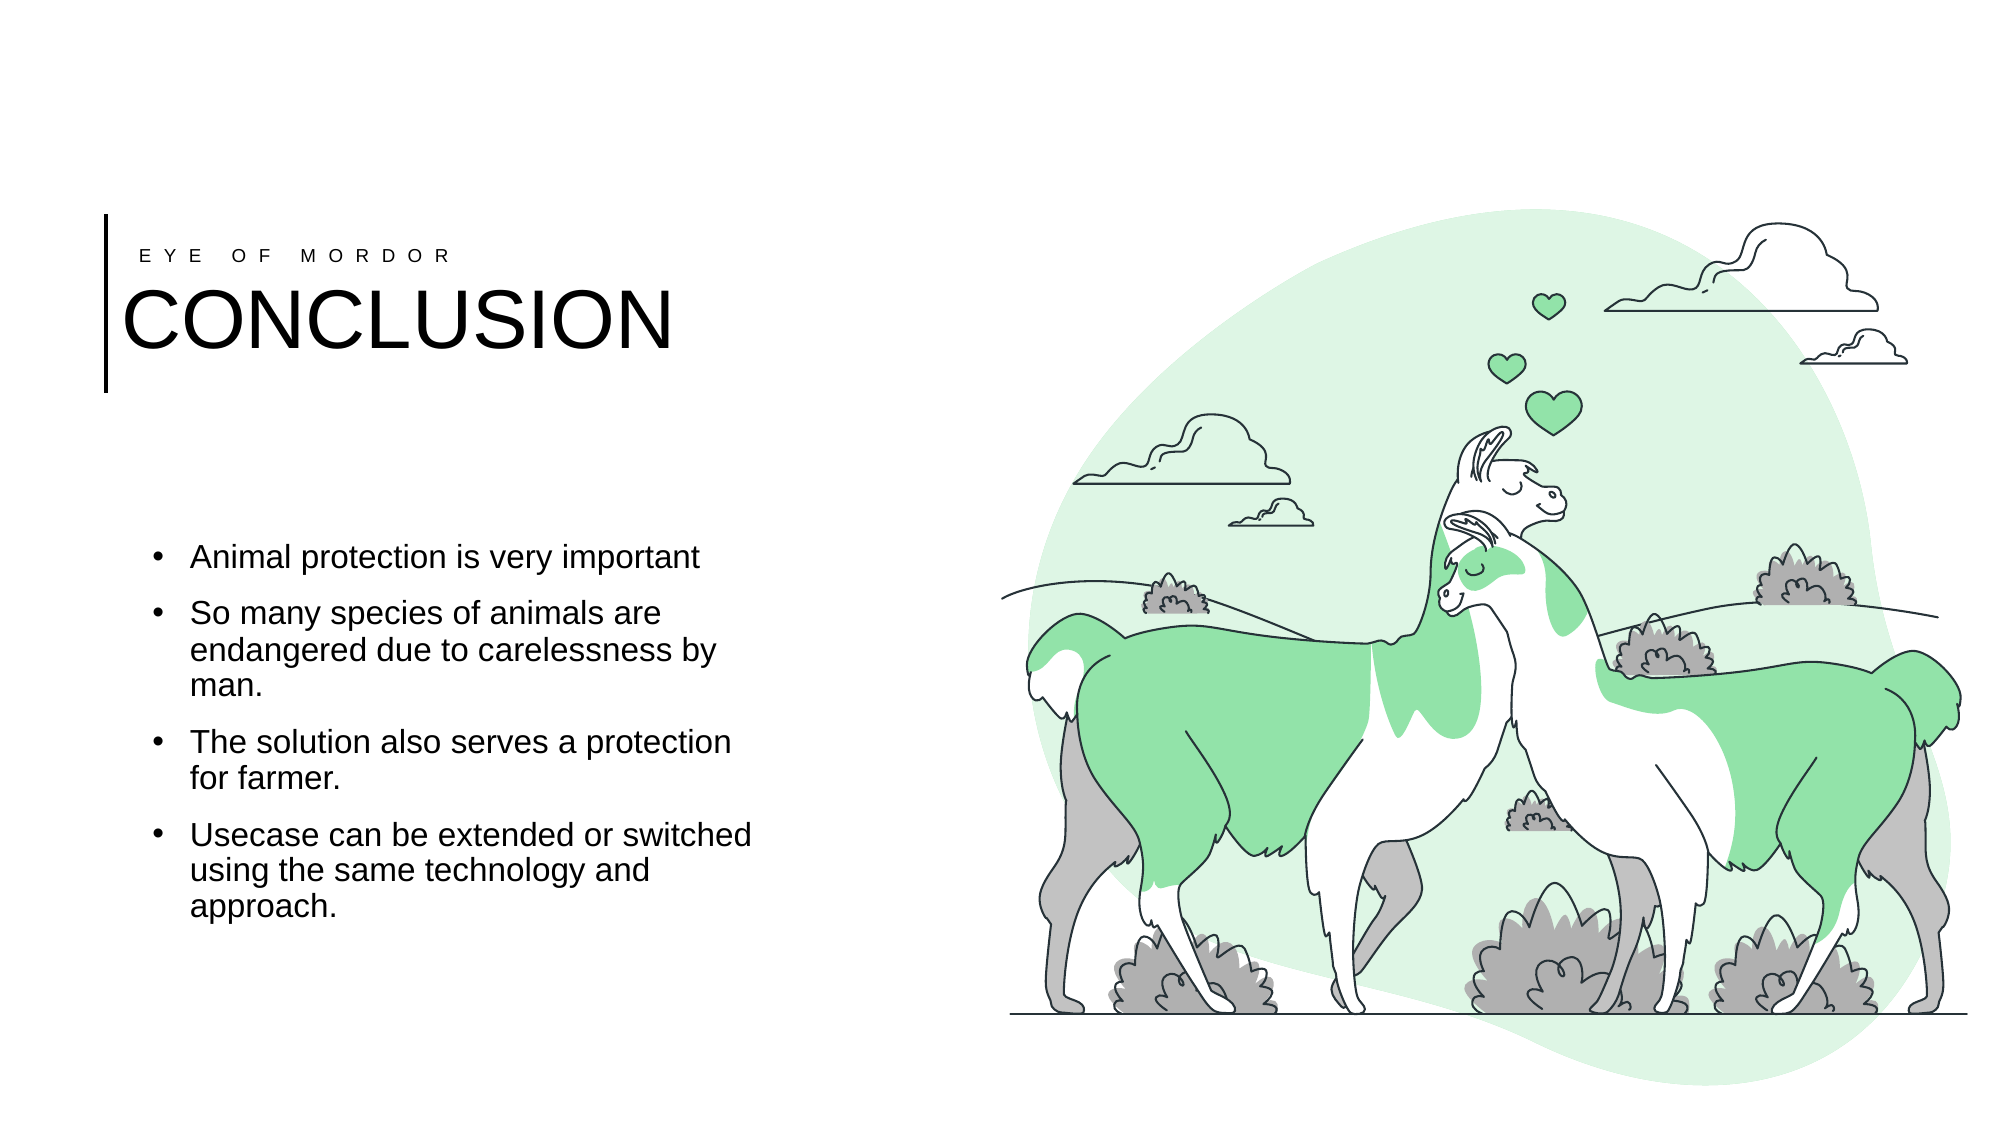

EYE OF MORDOR
CONCLUSION

Animal protection is very important
So many species of animals are endangered due to carelessness by man.
The solution also serves a protection for farmer.
Usecase can be extended or switched using the same technology and approach.